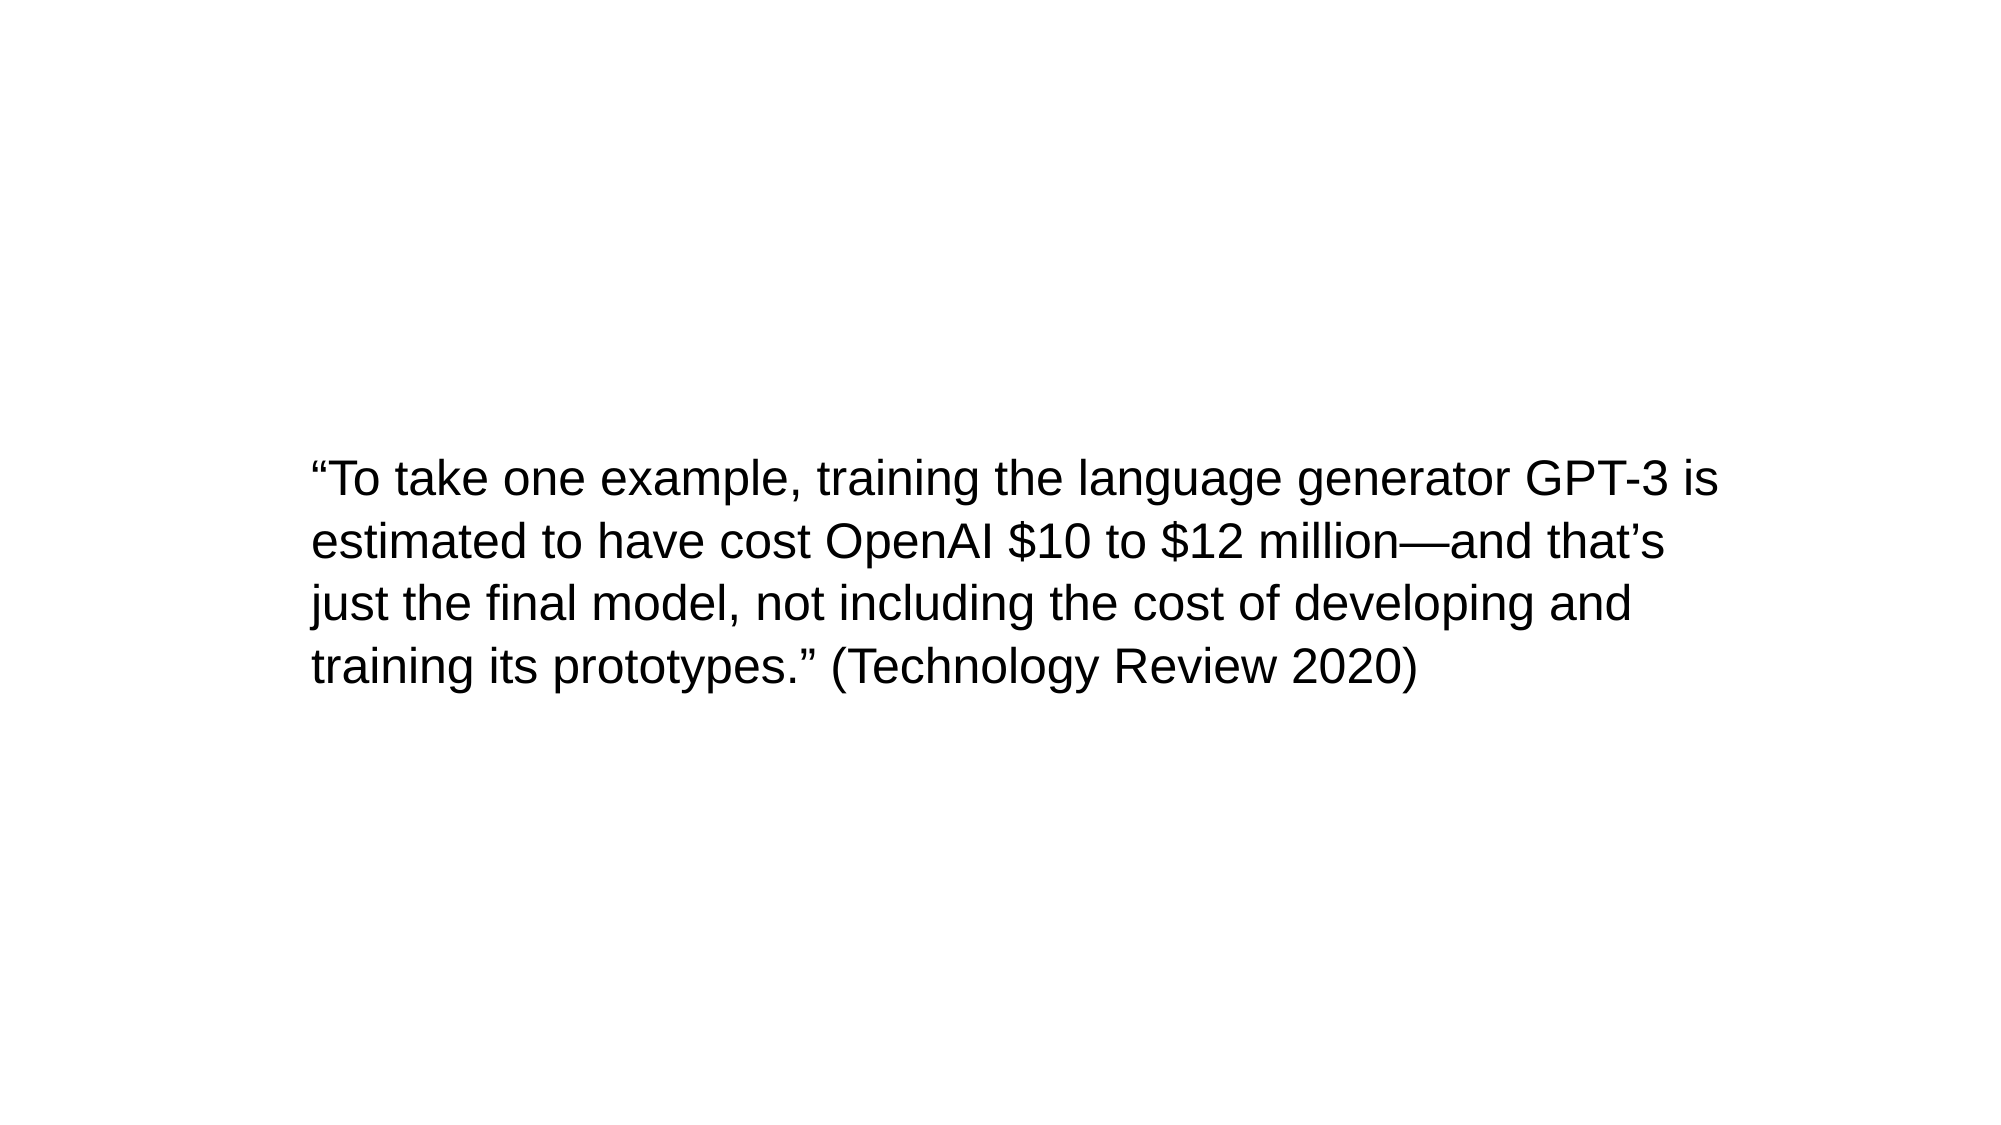

“To take one example, training the language generator GPT-3 is estimated to have cost OpenAI $10 to $12 million—and that’s just the final model, not including the cost of developing and training its prototypes.” (Technology Review 2020)